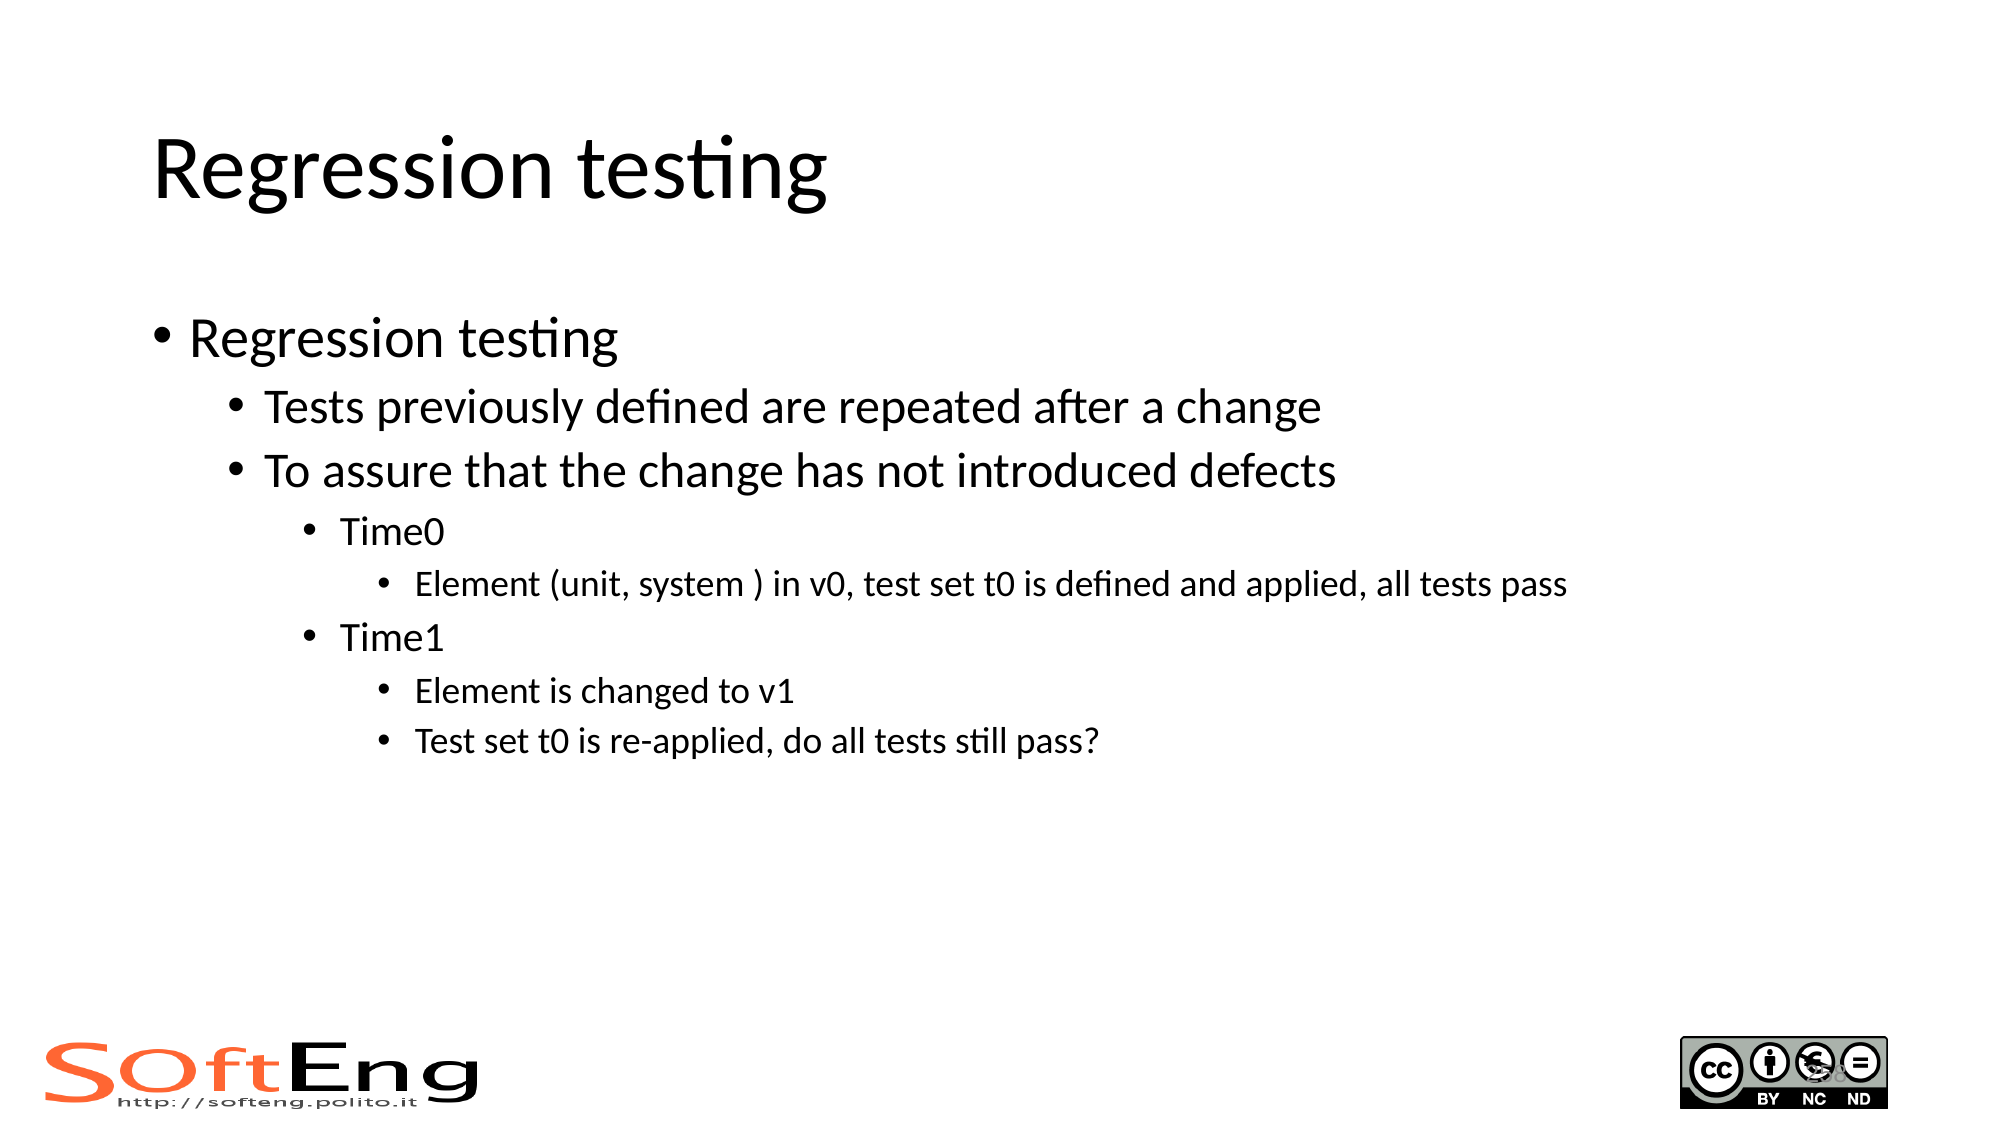

# Regression testing
Regression testing
Tests previously defined are repeated after a change
To assure that the change has not introduced defects
Time0
Element (unit, system ) in v0, test set t0 is defined and applied, all tests pass
Time1
Element is changed to v1
Test set t0 is re-applied, do all tests still pass?

258